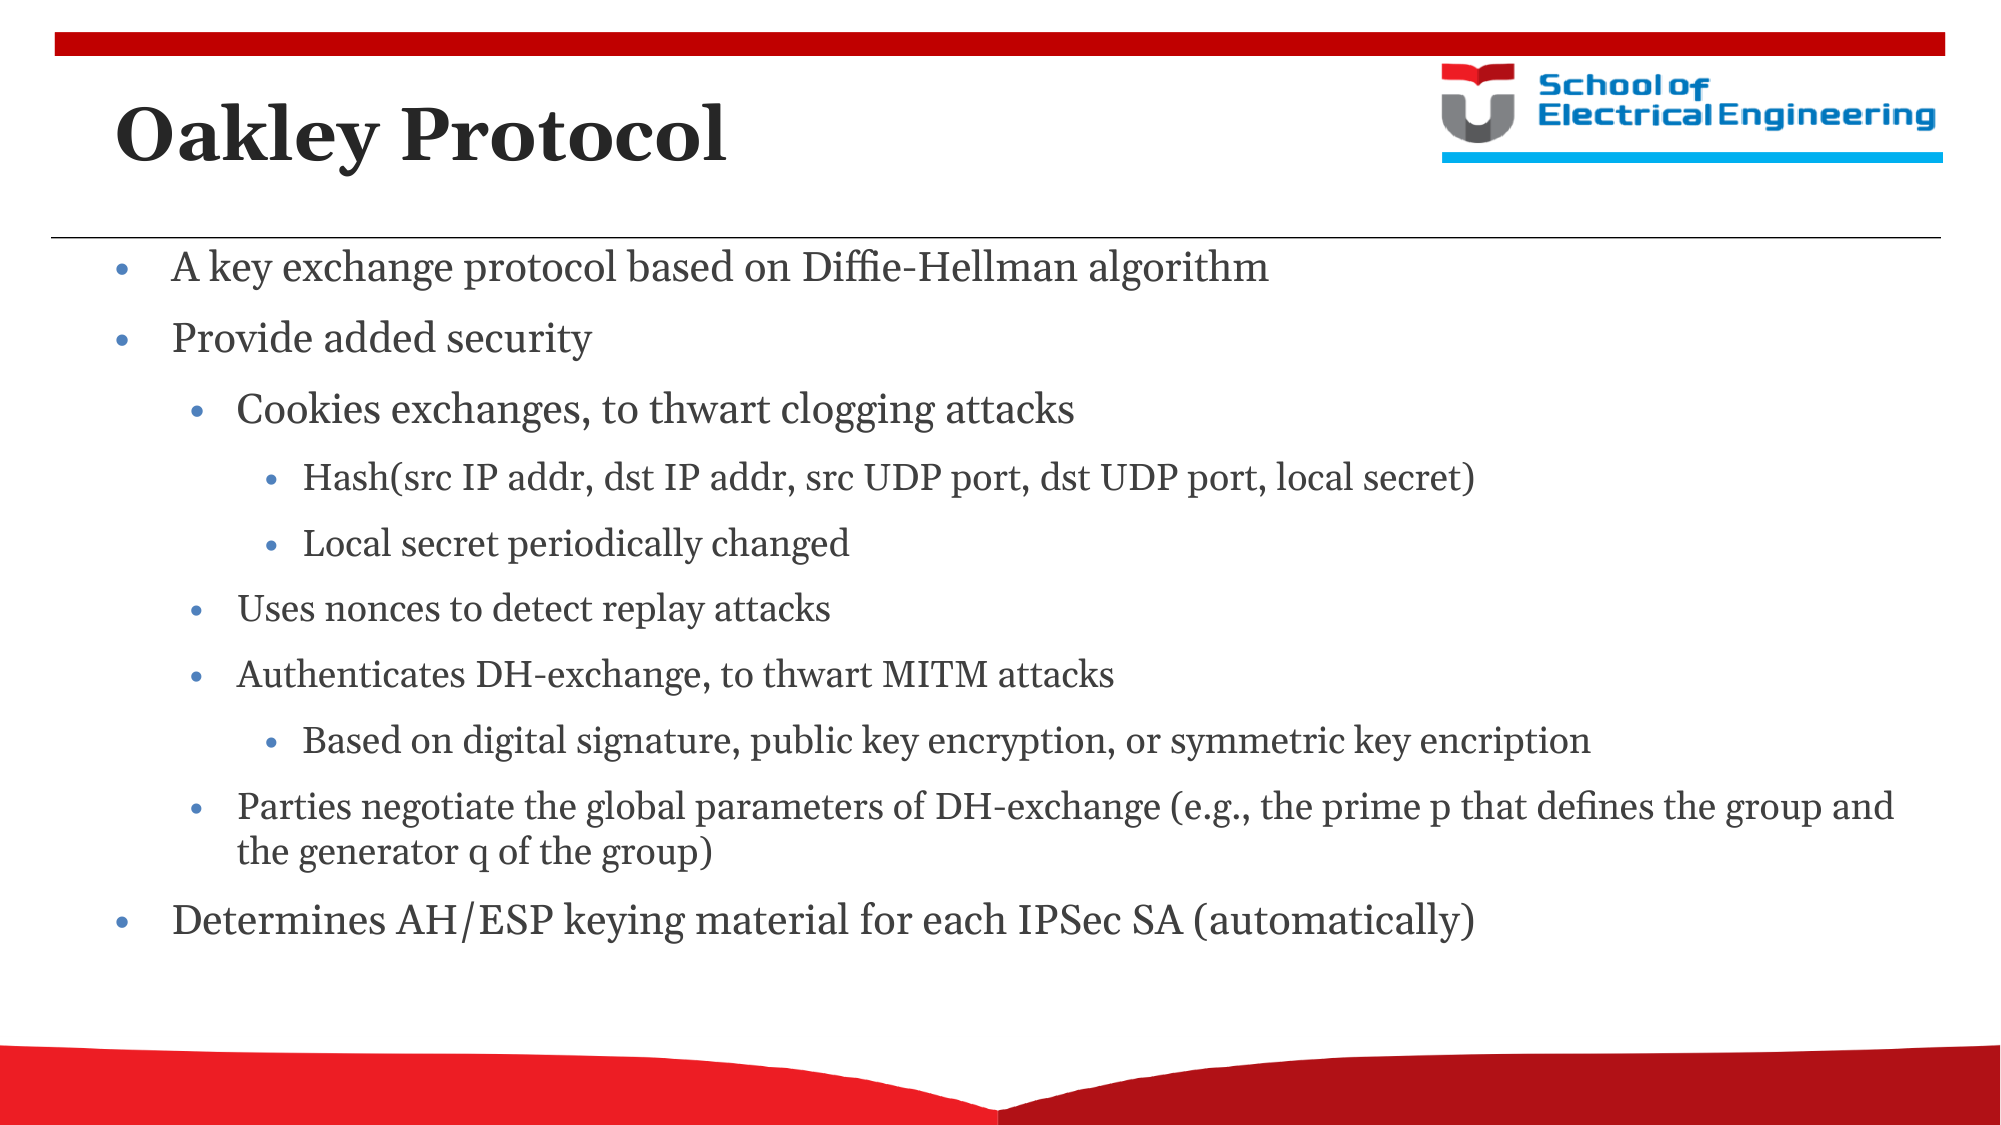

# Oakley Protocol
A key exchange protocol based on Diffie-Hellman algorithm
Provide added security
Cookies exchanges, to thwart clogging attacks
Hash(src IP addr, dst IP addr, src UDP port, dst UDP port, local secret)
Local secret periodically changed
Uses nonces to detect replay attacks
Authenticates DH-exchange, to thwart MITM attacks
Based on digital signature, public key encryption, or symmetric key encription
Parties negotiate the global parameters of DH-exchange (e.g., the prime p that defines the group and the generator q of the group)
Determines AH/ESP keying material for each IPSec SA (automatically)